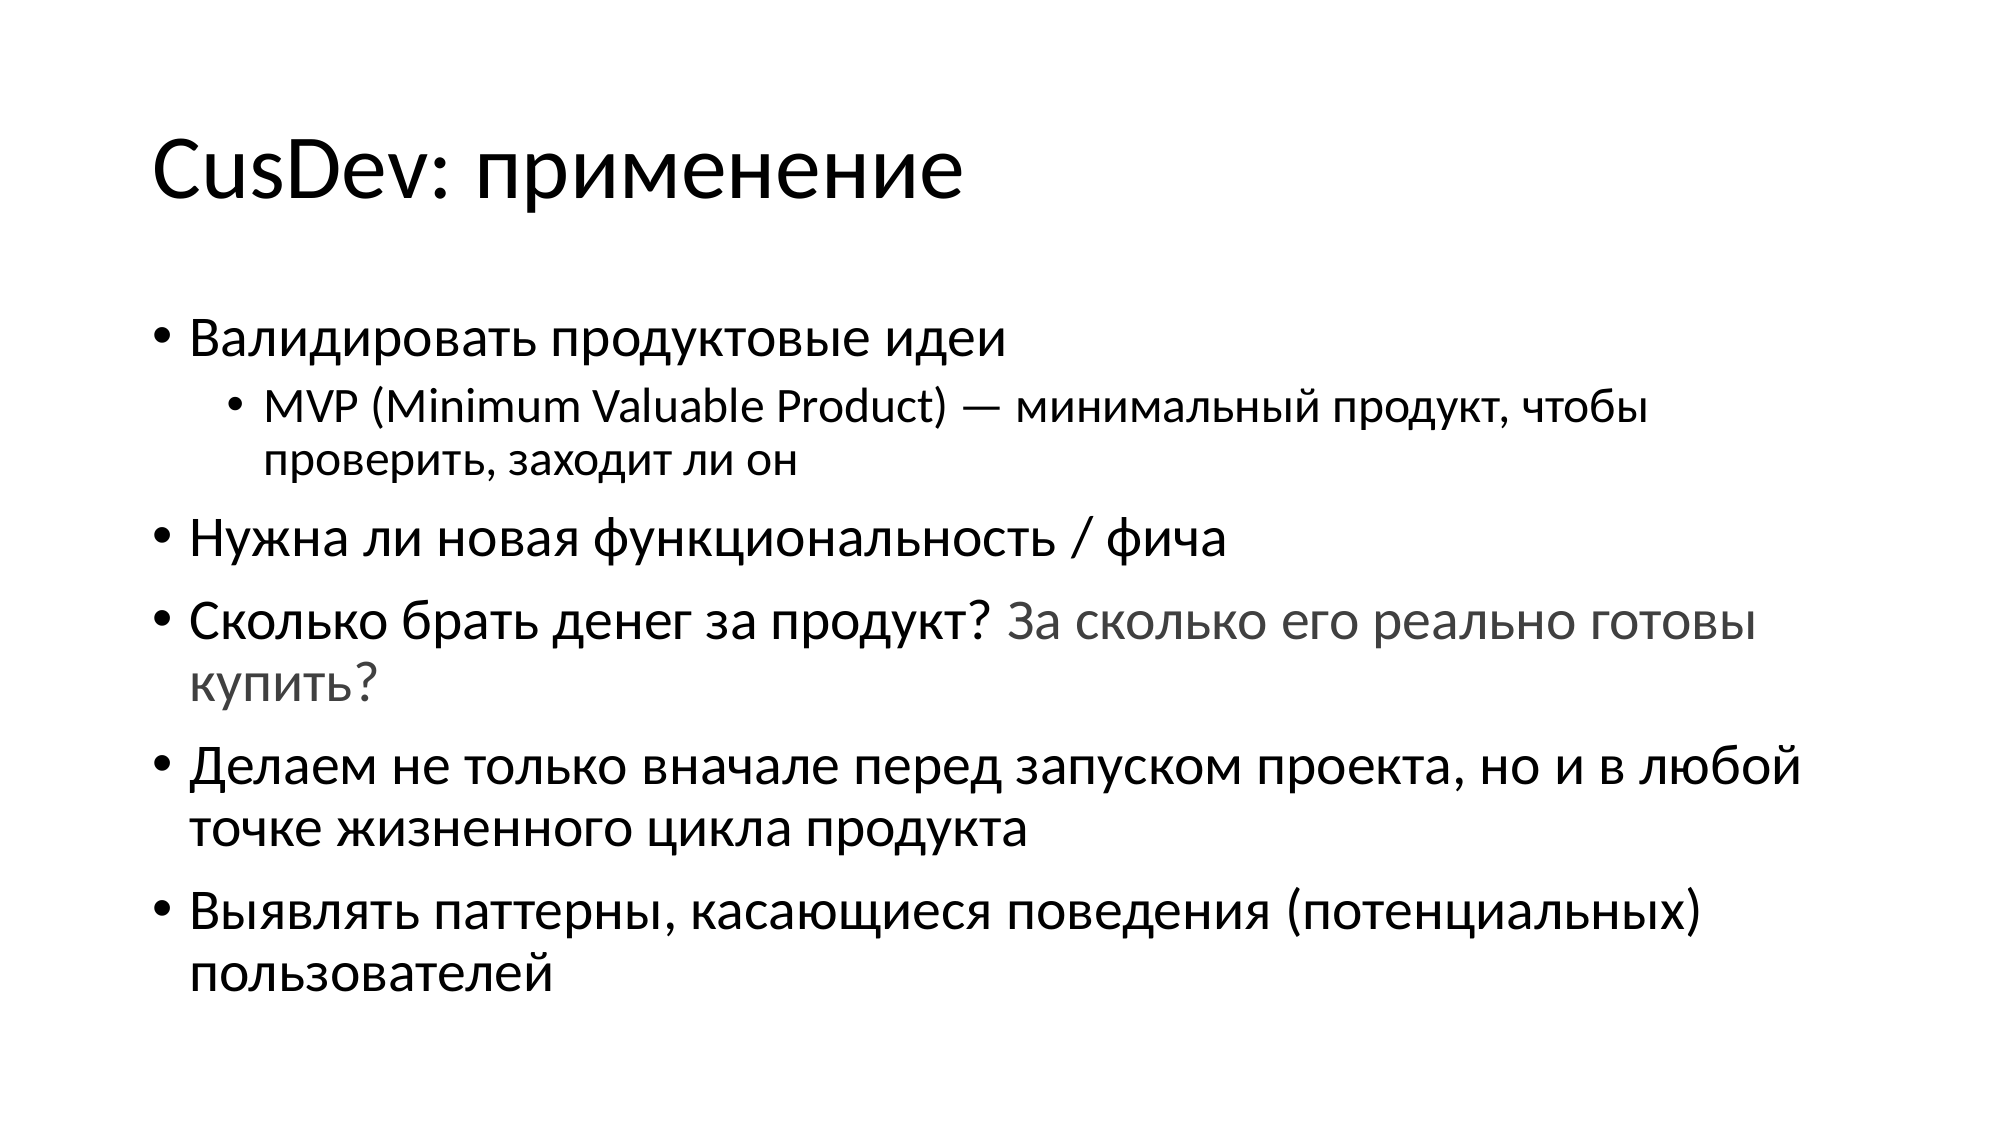

# CusDev: применение
Валидировать продуктовые идеи
MVP (Minimum Valuable Product) — минимальный продукт, чтобы проверить, заходит ли он
Нужна ли новая функциональность / фича
Сколько брать денег за продукт? За сколько его реально готовы купить?
Делаем не только вначале перед запуском проекта, но и в любой точке жизненного цикла продукта
Выявлять паттерны, касающиеся поведения (потенциальных) пользователей